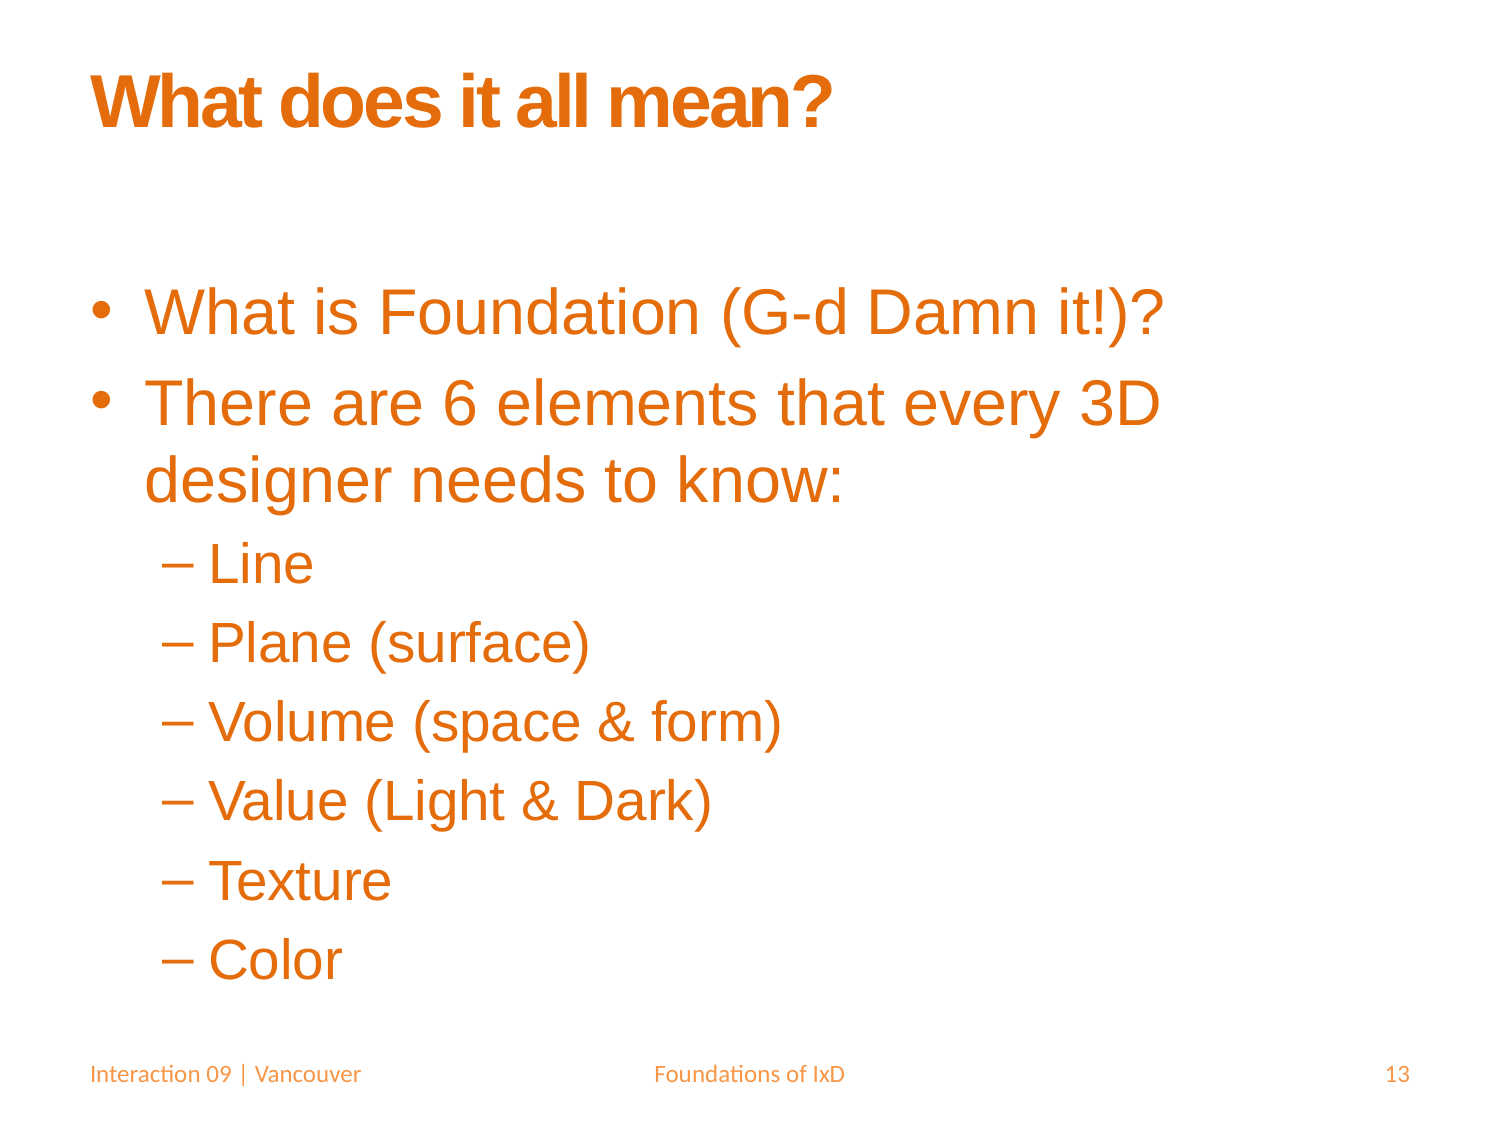

# What does it all mean?
What is Foundation (G-d Damn it!)?
There are 6 elements that every 3D designer needs to know:
Line
Plane (surface)
Volume (space & form)
Value (Light & Dark)
Texture
Color
Interaction 09 | Vancouver
Foundations of IxD
13